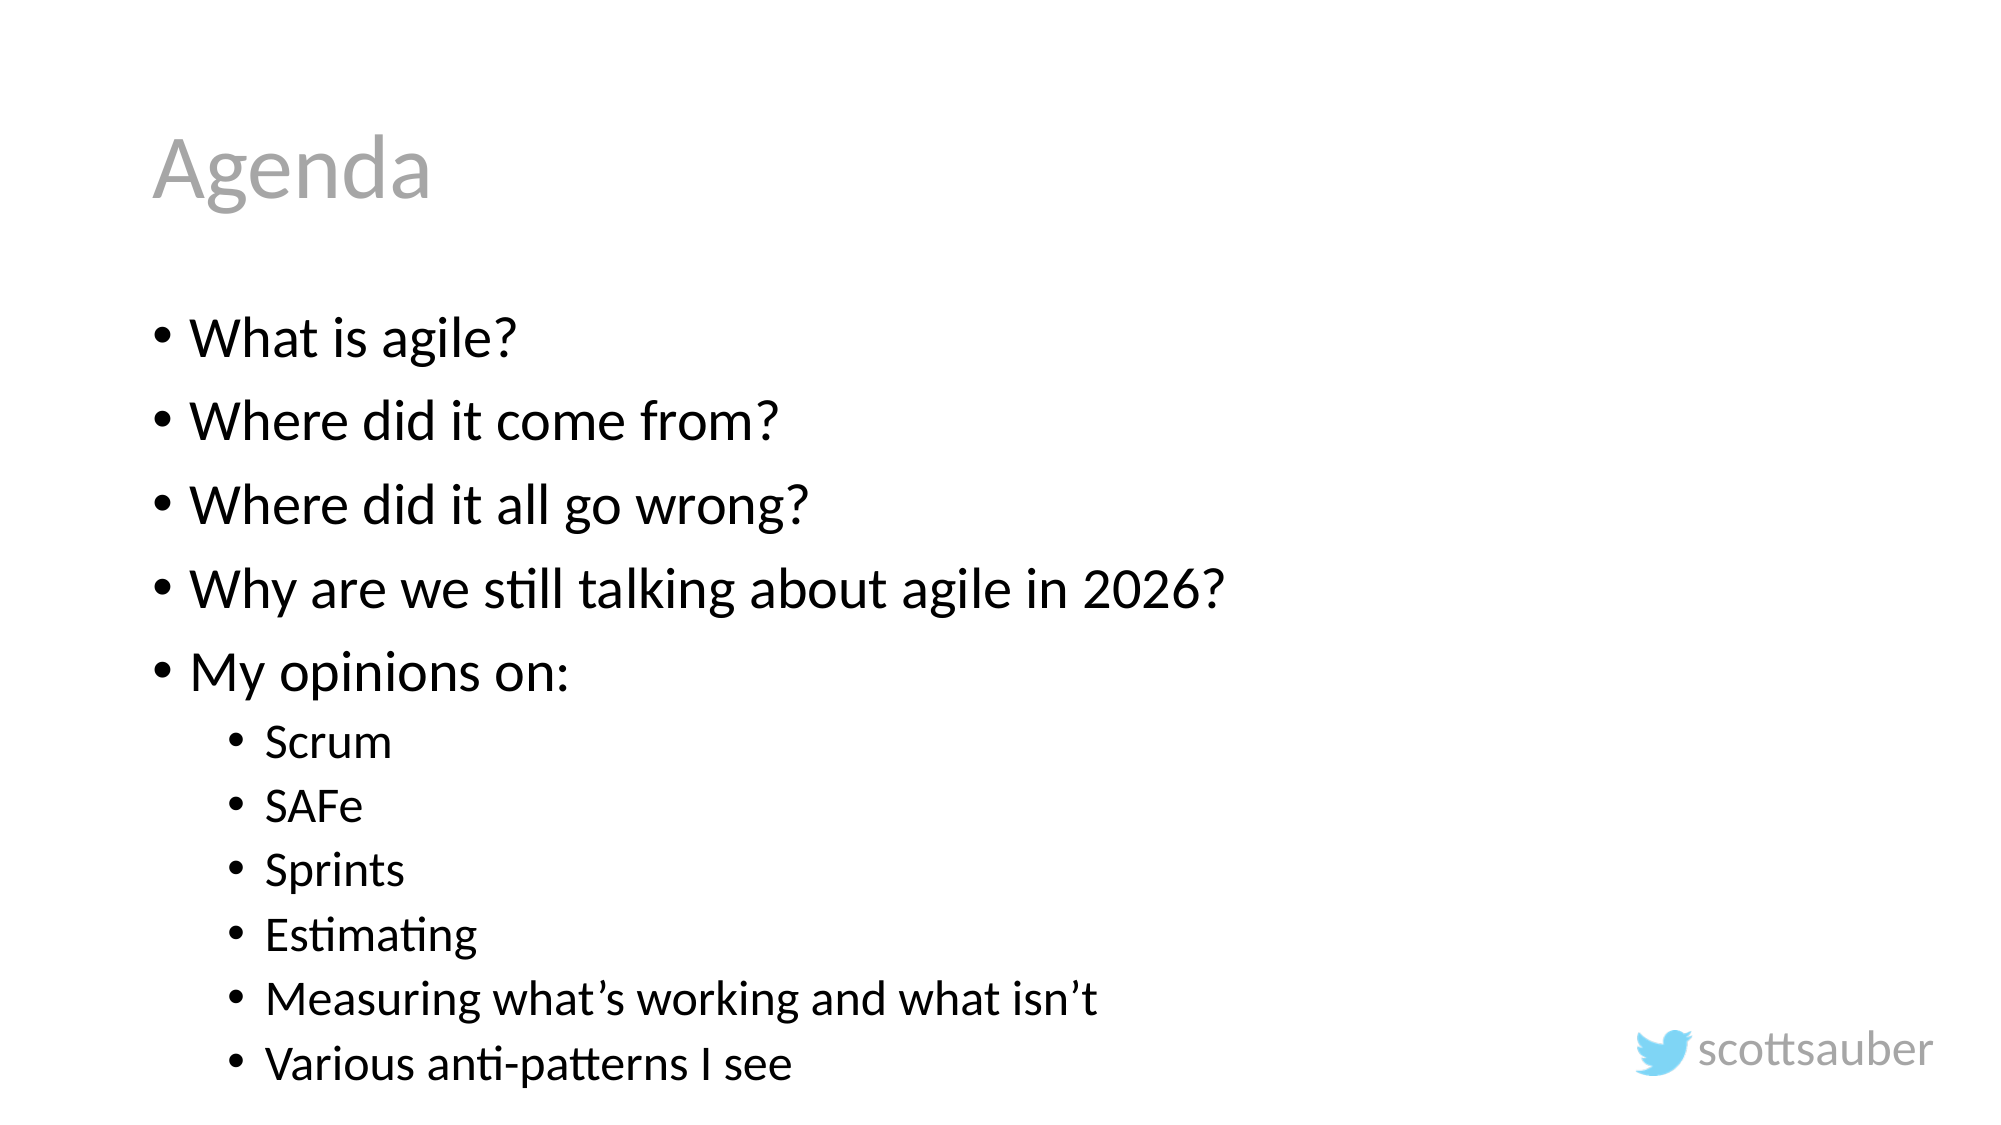

# Agenda
What is agile?
Where did it come from?
Where did it all go wrong?
Why are we still talking about agile in 2026?
My opinions on:
Scrum
SAFe
Sprints
Estimating
Measuring what’s working and what isn’t
Various anti-patterns I see
scottsauber